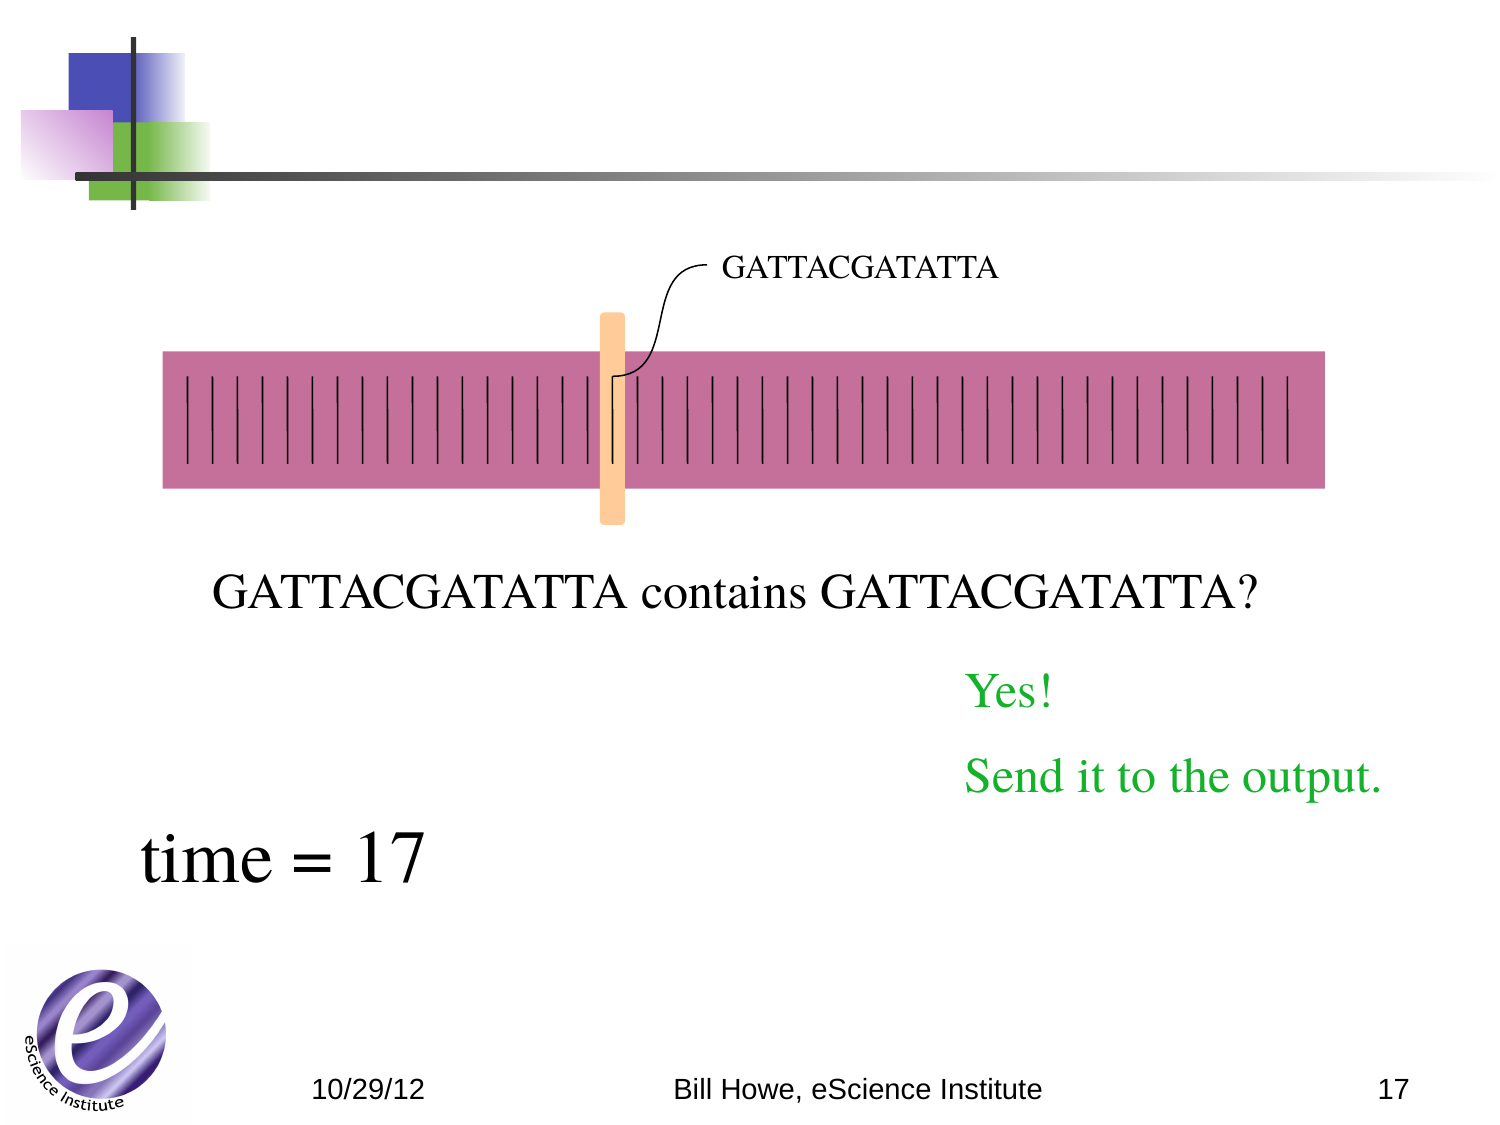

GATTACGATATTA

GATTACGATATTA contains GATTACGATATTA?
Yes!
Send it to the output.
time = 17
Bill Howe, eScience Institute
17
10/29/12